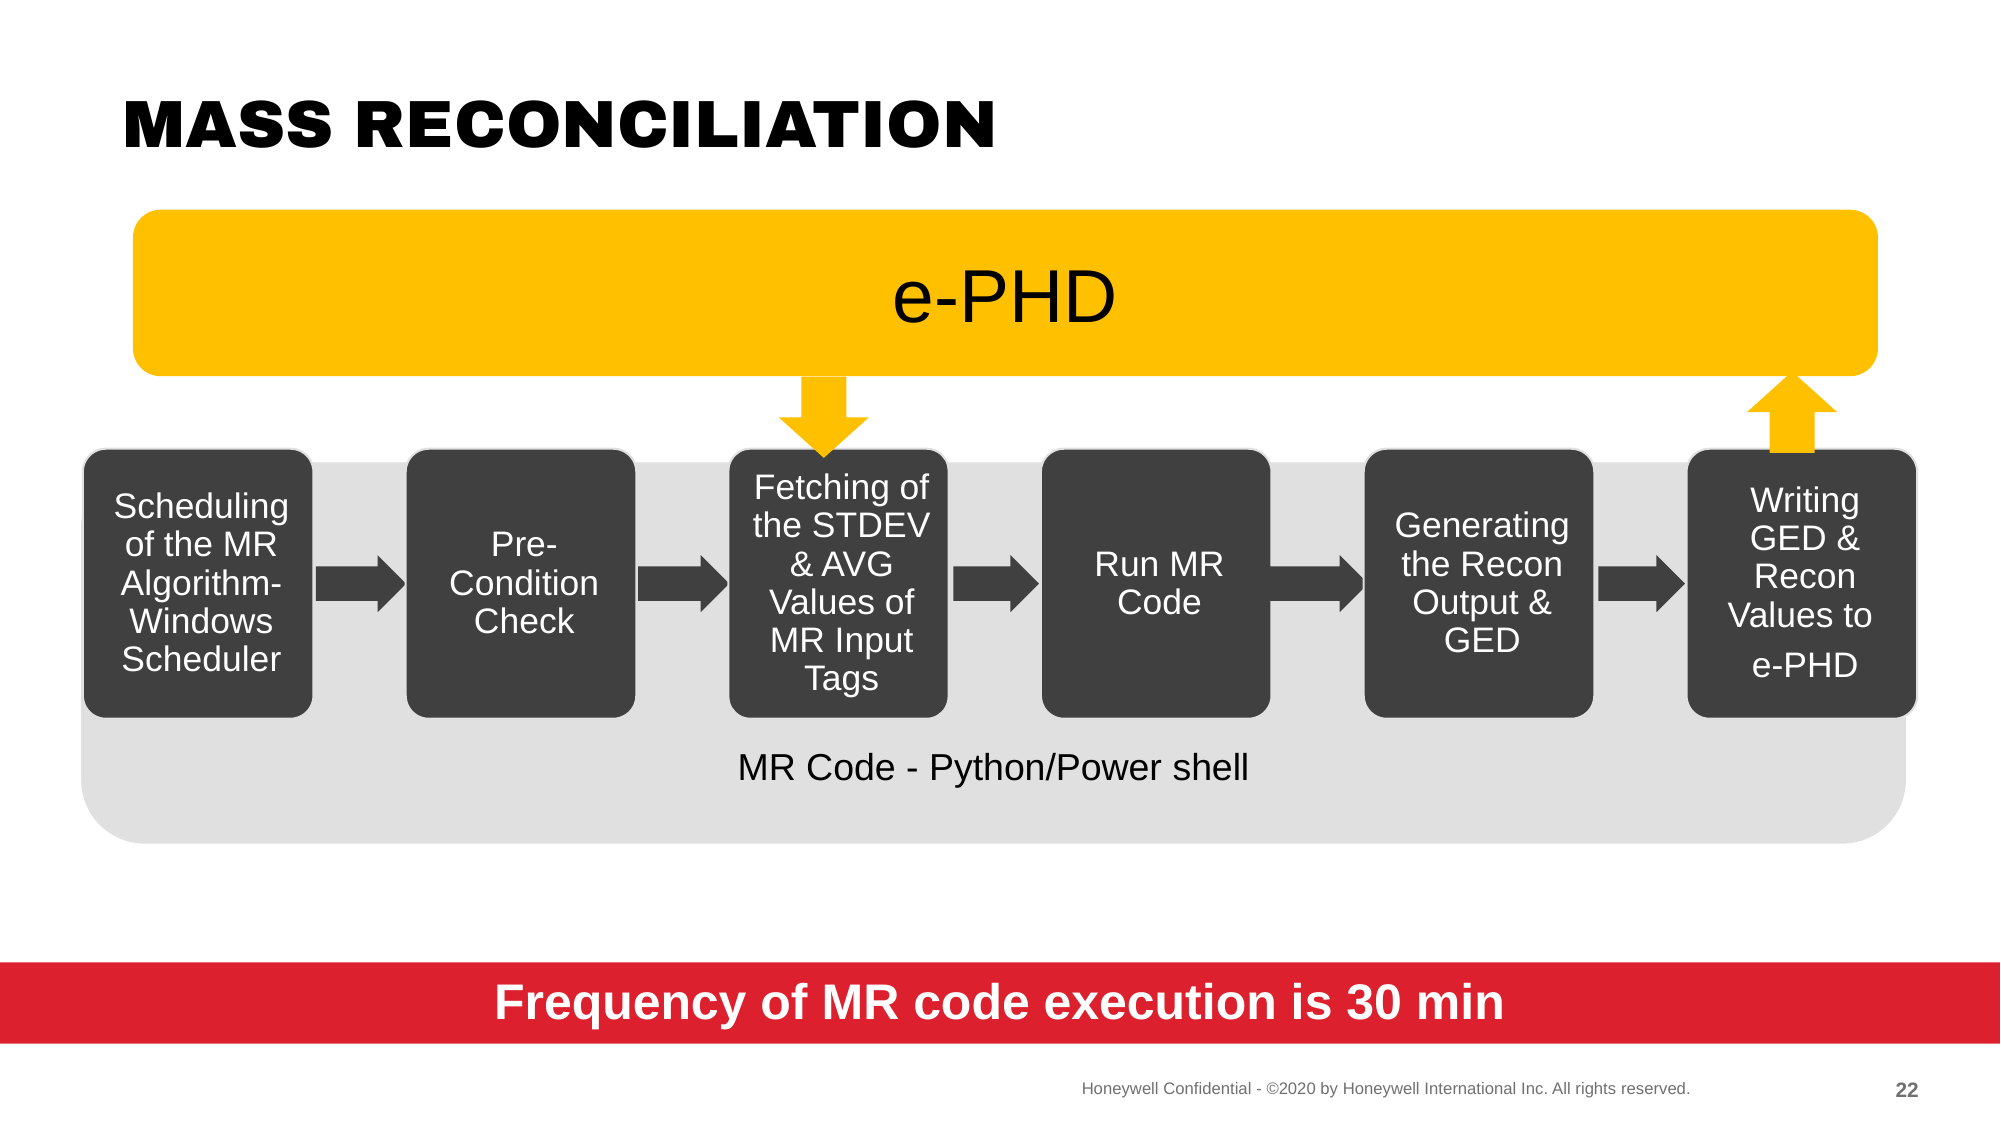

# Mass Reconciliation
e-PHD
Scheduling of the MR Algorithm-Windows Scheduler

Pre-Condition Check

Fetching of the STDEV & AVG Values of MR Input Tags

Run MR Code

Generating the Recon Output & GED

Writing GED & Recon Values to
e-PHD

MR Code - Python/Power shell
Frequency of MR code execution is 30 min
22